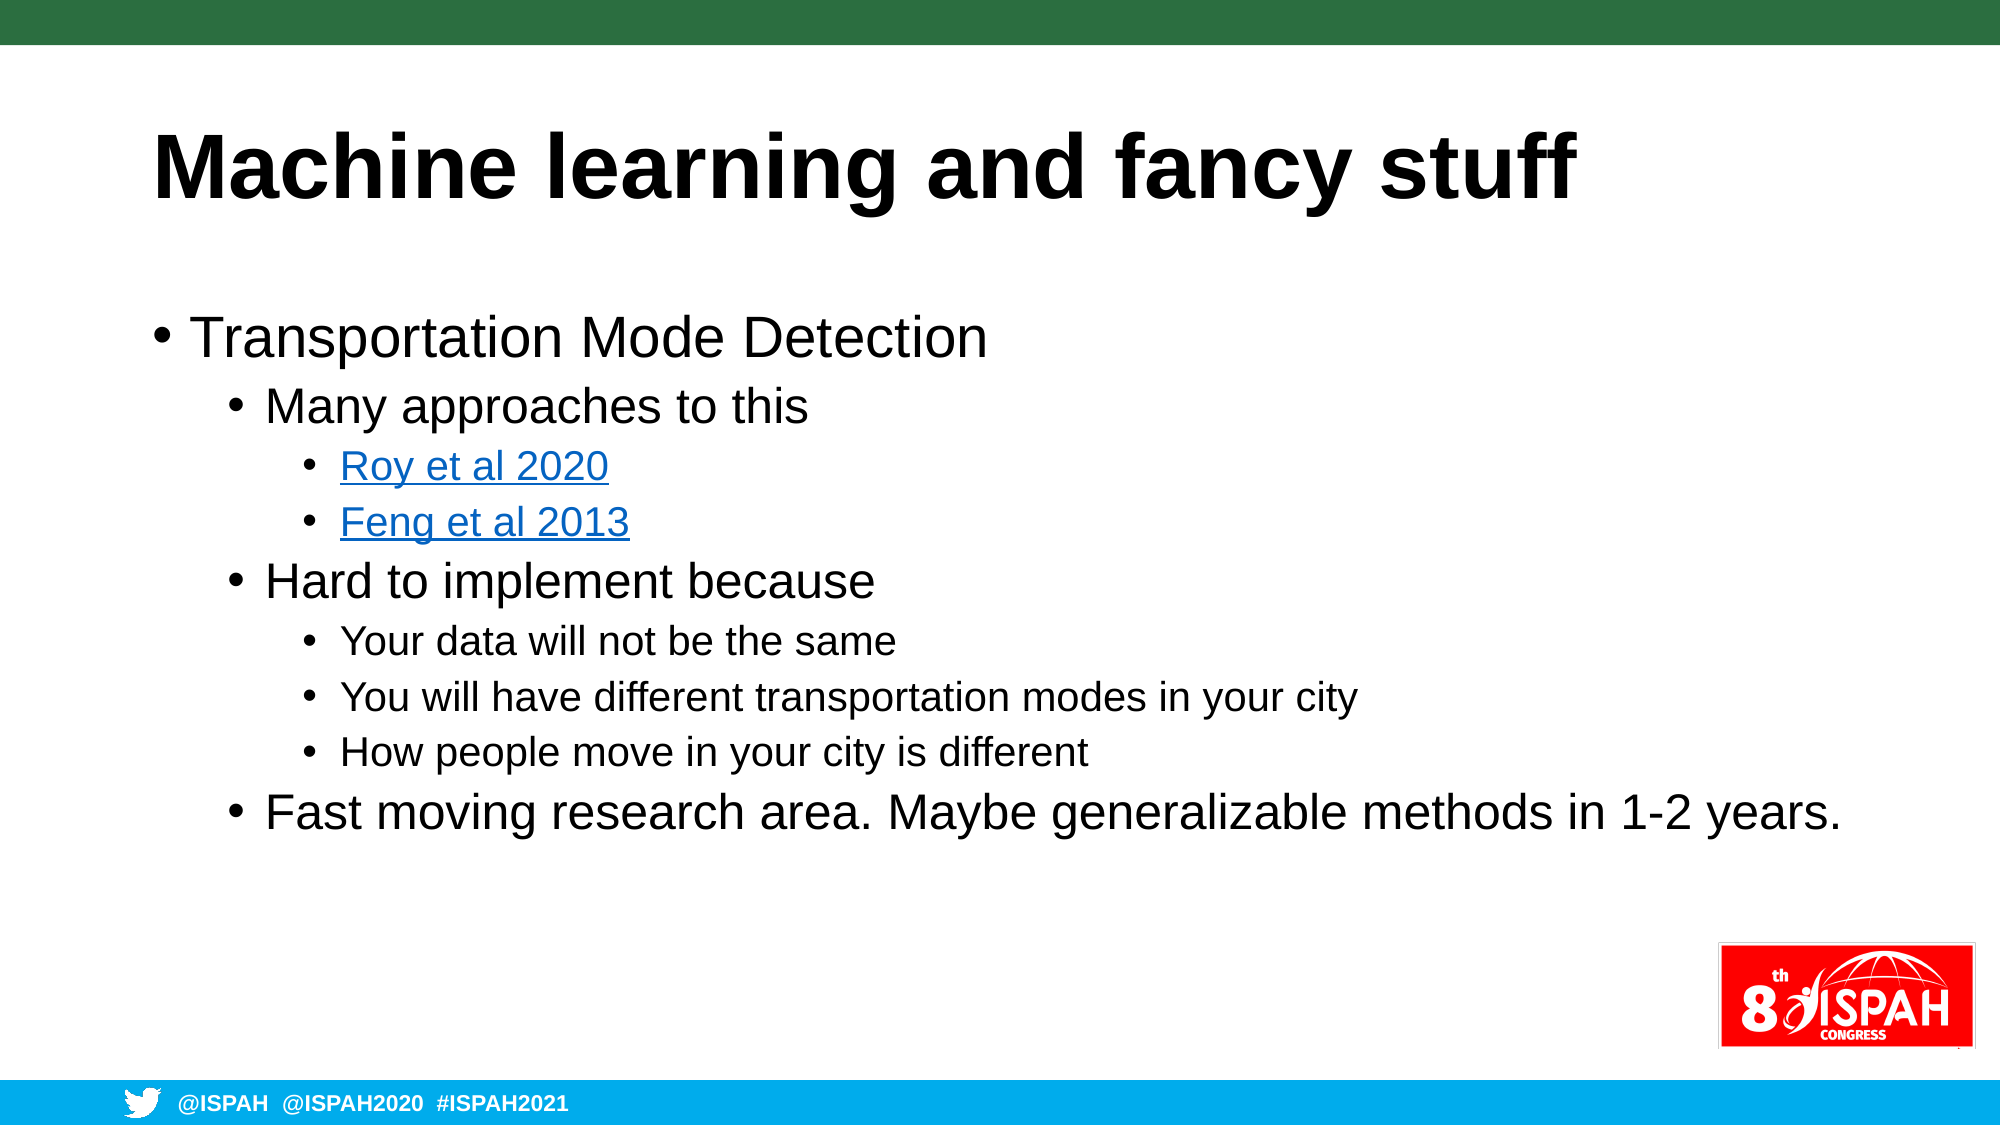

# Machine learning and fancy stuff
Transportation Mode Detection
Many approaches to this
Roy et al 2020
Feng et al 2013
Hard to implement because
Your data will not be the same
You will have different transportation modes in your city
How people move in your city is different
Fast moving research area. Maybe generalizable methods in 1-2 years.